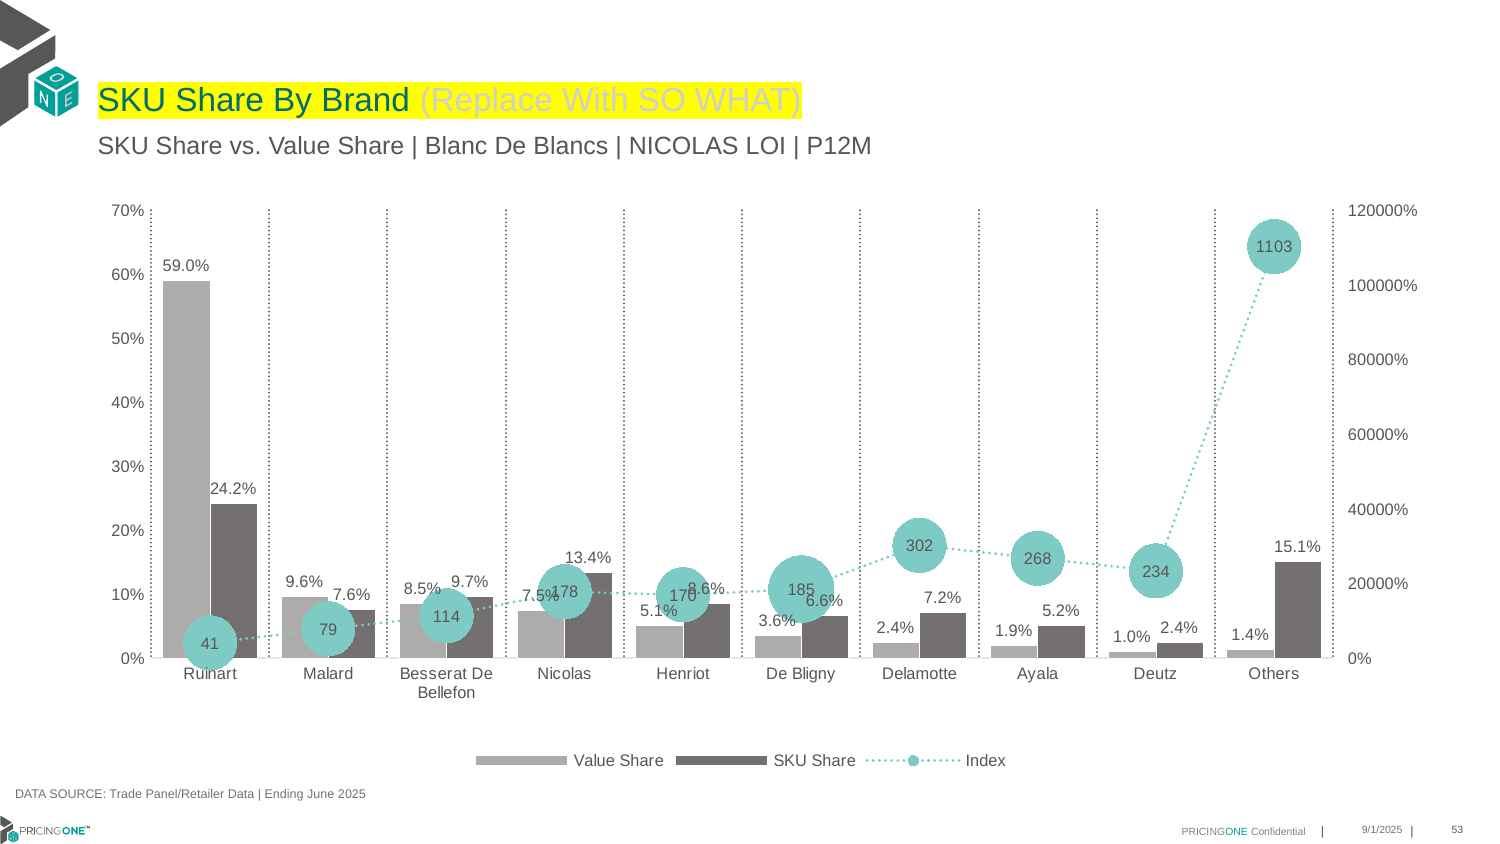

# SKU Share By Brand (Replace With SO WHAT)
SKU Share vs. Value Share | Blanc De Blancs | NICOLAS LOI | P12M

### Chart

| Category | Value Share | SKU Share | Index |
|---|---|---|---|
| Ruinart | 0.5898714673802863 | 0.24192059095106186 | 41.01242462624442 |
| Malard | 0.09614942761761884 | 0.07571560480147739 | 78.74784767580138 |
| Besserat De Bellefon | 0.08514779223938694 | 0.09695290858725762 | 113.86426592797785 |
| Nicolas | 0.07513279000932571 | 0.13388734995383197 | 178.20095585058598 |
| Henriot | 0.05060211653083566 | 0.08587257617728533 | 169.70155018112087 |
| De Bligny | 0.03593777453405236 | 0.0664819944598338 | 184.99196269607535 |
| Delamotte | 0.023841381827028343 | 0.07202216066481995 | 302.0888687885126 |
| Ayala | 0.019313681763505387 | 0.051708217913204076 | 267.7284349321243 |
| Deutz | 0.010271797159037154 | 0.024007386888273318 | 233.72138795742825 |
| Others | 0.013731770938923353 | 0.15143120960295478 | 1102.7798983575808 |
DATA SOURCE: Trade Panel/Retailer Data | Ending June 2025

9/1/2025
53